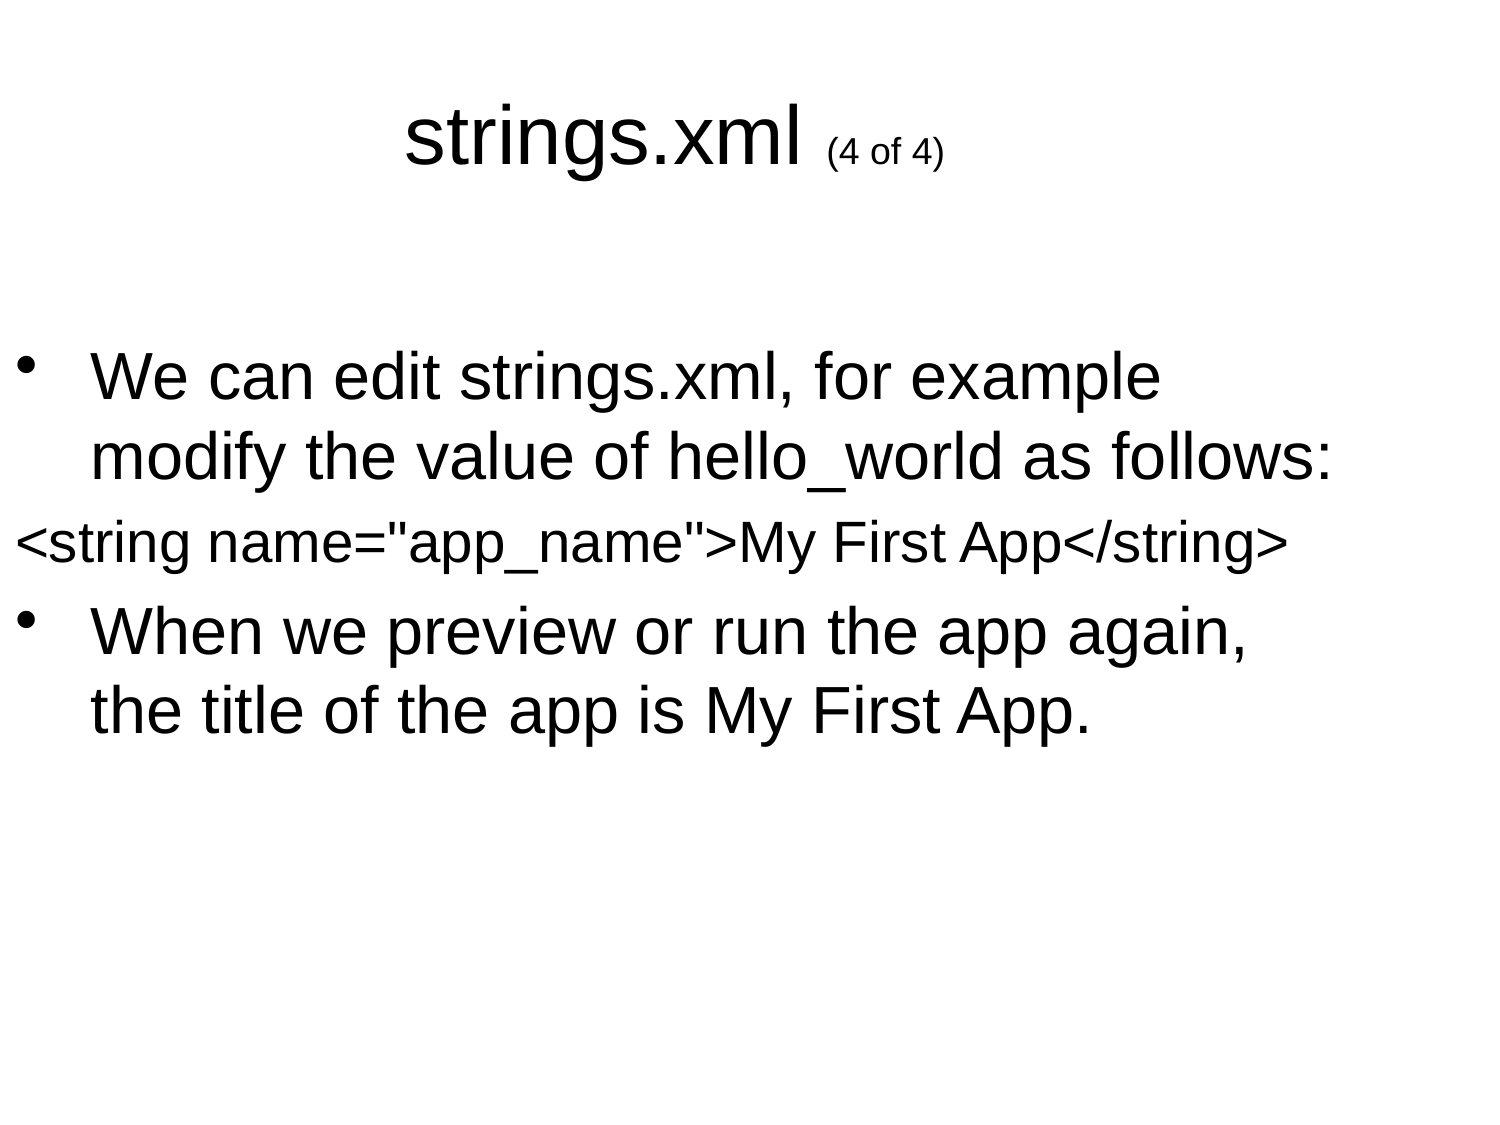

strings.xml (4 of 4)
We can edit strings.xml, for example modify the value of hello_world as follows:
<string name="app_name">My First App</string>
When we preview or run the app again, the title of the app is My First App.